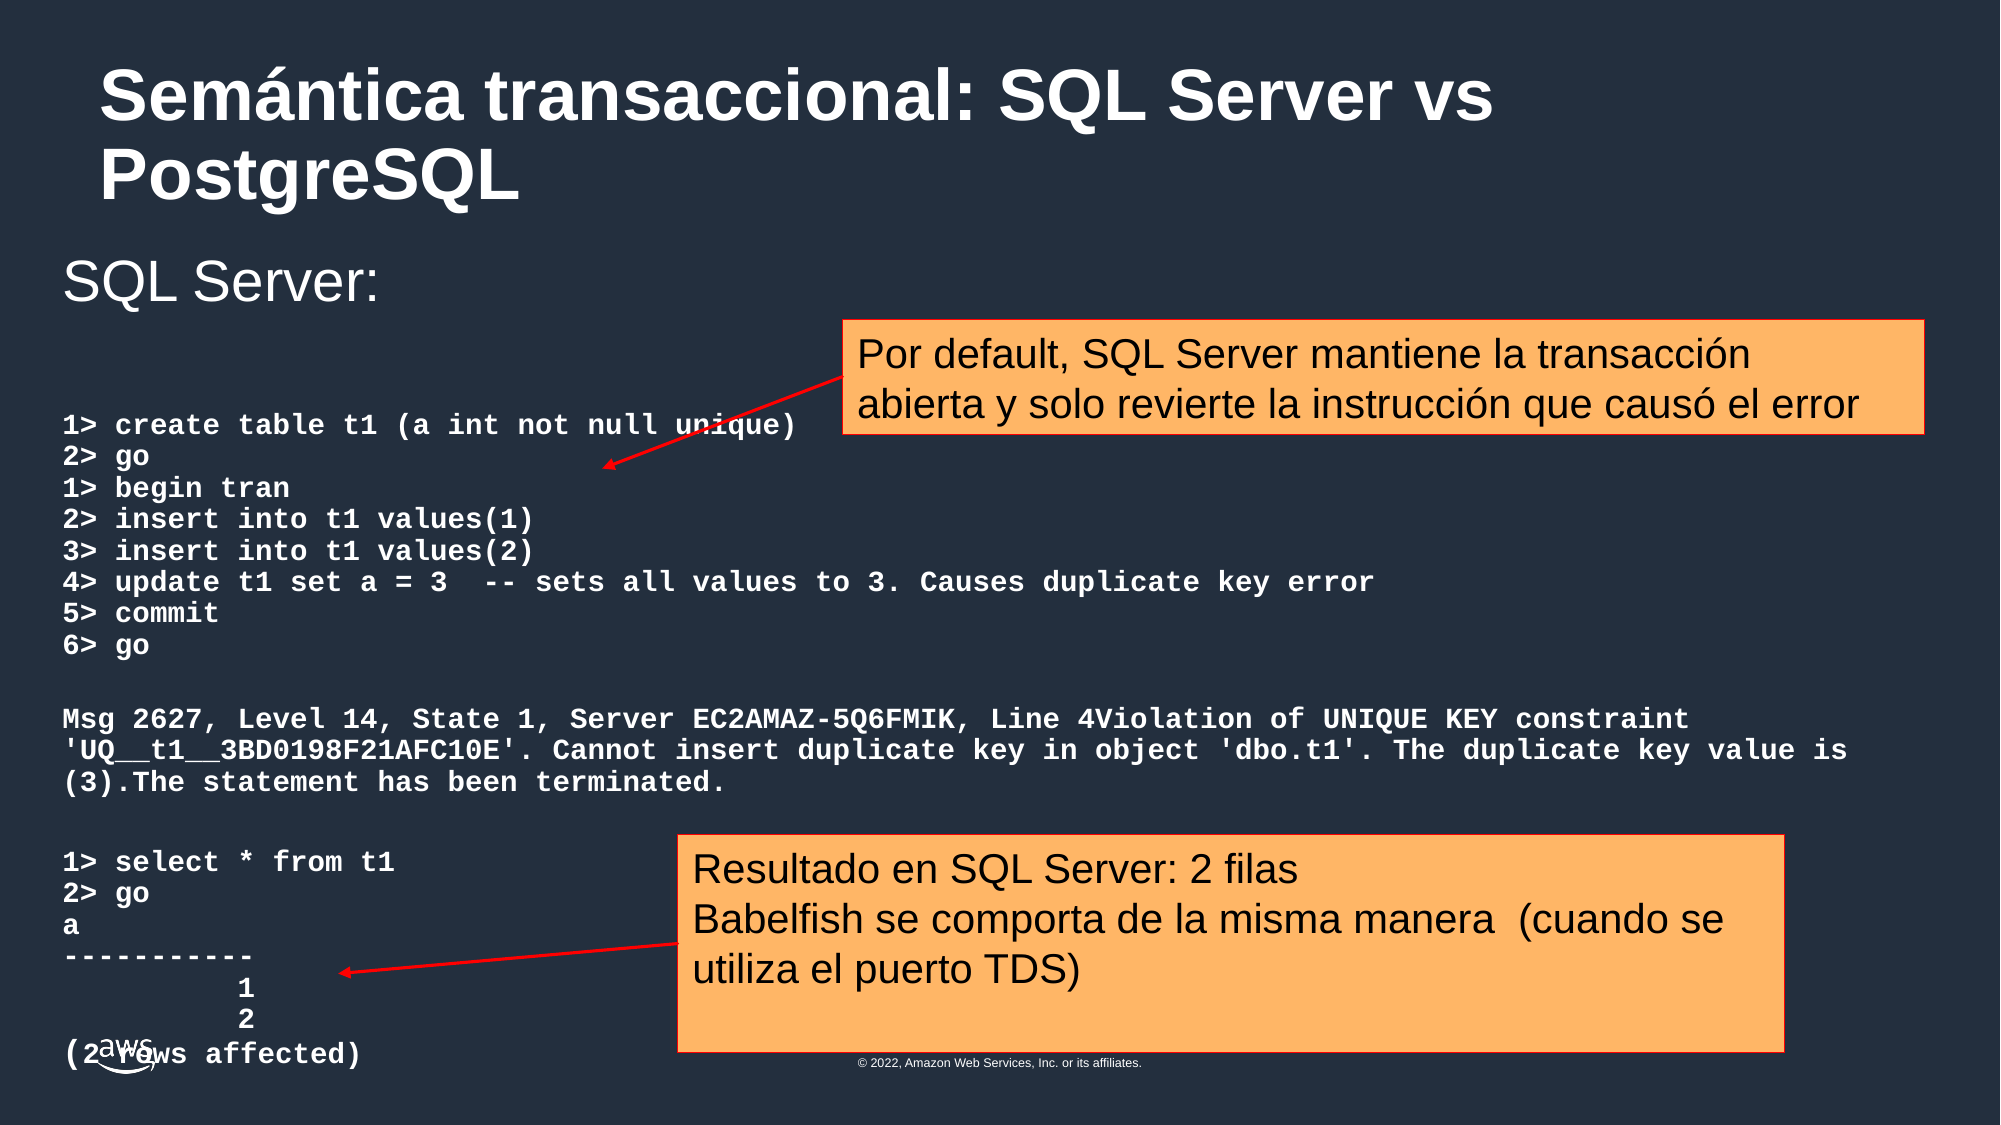

# Semántica transaccional: SQL Server vs PostgreSQL

SQL Server:
1> create table t1 (a int not null unique)
2> go
1> begin tran
2> insert into t1 values(1)
3> insert into t1 values(2)
4> update t1 set a = 3  -- sets all values to 3. Causes duplicate key error
5> commit
6> go
Msg 2627, Level 14, State 1, Server EC2AMAZ-5Q6FMIK, Line 4Violation of UNIQUE KEY constraint 'UQ__t1__3BD0198F21AFC10E'. Cannot insert duplicate key in object 'dbo.t1'. The duplicate key value is (3).The statement has been terminated.
1> select * from t1
2> go
a
-----------
          1
          2
(2 rows affected)

Por default, SQL Server mantiene la transacción
abierta y solo revierte la instrucción que causó el error
Resultado en SQL Server: 2 filas
Babelfish se comporta de la misma manera  (cuando se utiliza el puerto TDS)